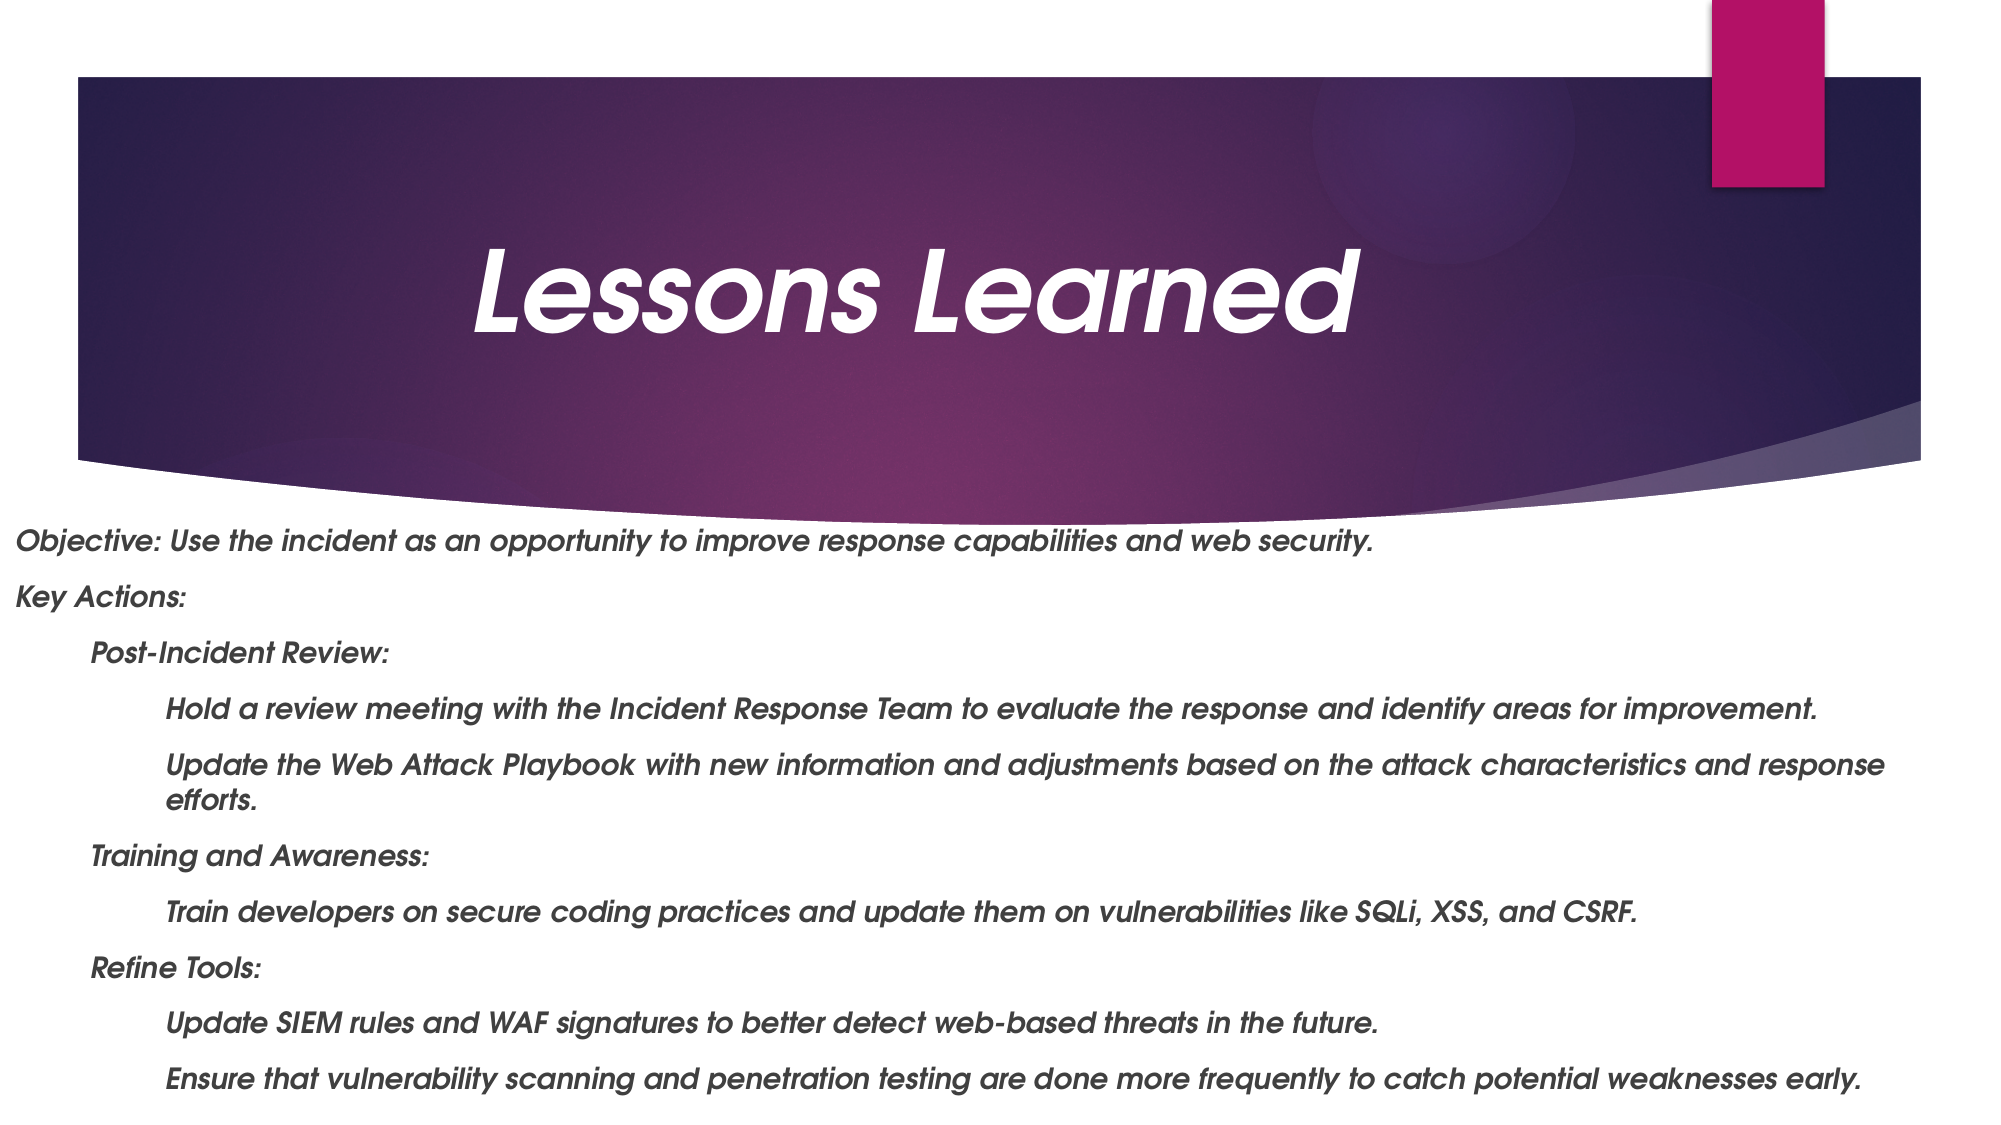

# Lessons Learned
Objective: Use the incident as an opportunity to improve response capabilities and web security.
Key Actions:
Post-Incident Review:
Hold a review meeting with the Incident Response Team to evaluate the response and identify areas for improvement.
Update the Web Attack Playbook with new information and adjustments based on the attack characteristics and response efforts.
Training and Awareness:
Train developers on secure coding practices and update them on vulnerabilities like SQLi, XSS, and CSRF.
Refine Tools:
Update SIEM rules and WAF signatures to better detect web-based threats in the future.
Ensure that vulnerability scanning and penetration testing are done more frequently to catch potential weaknesses early.